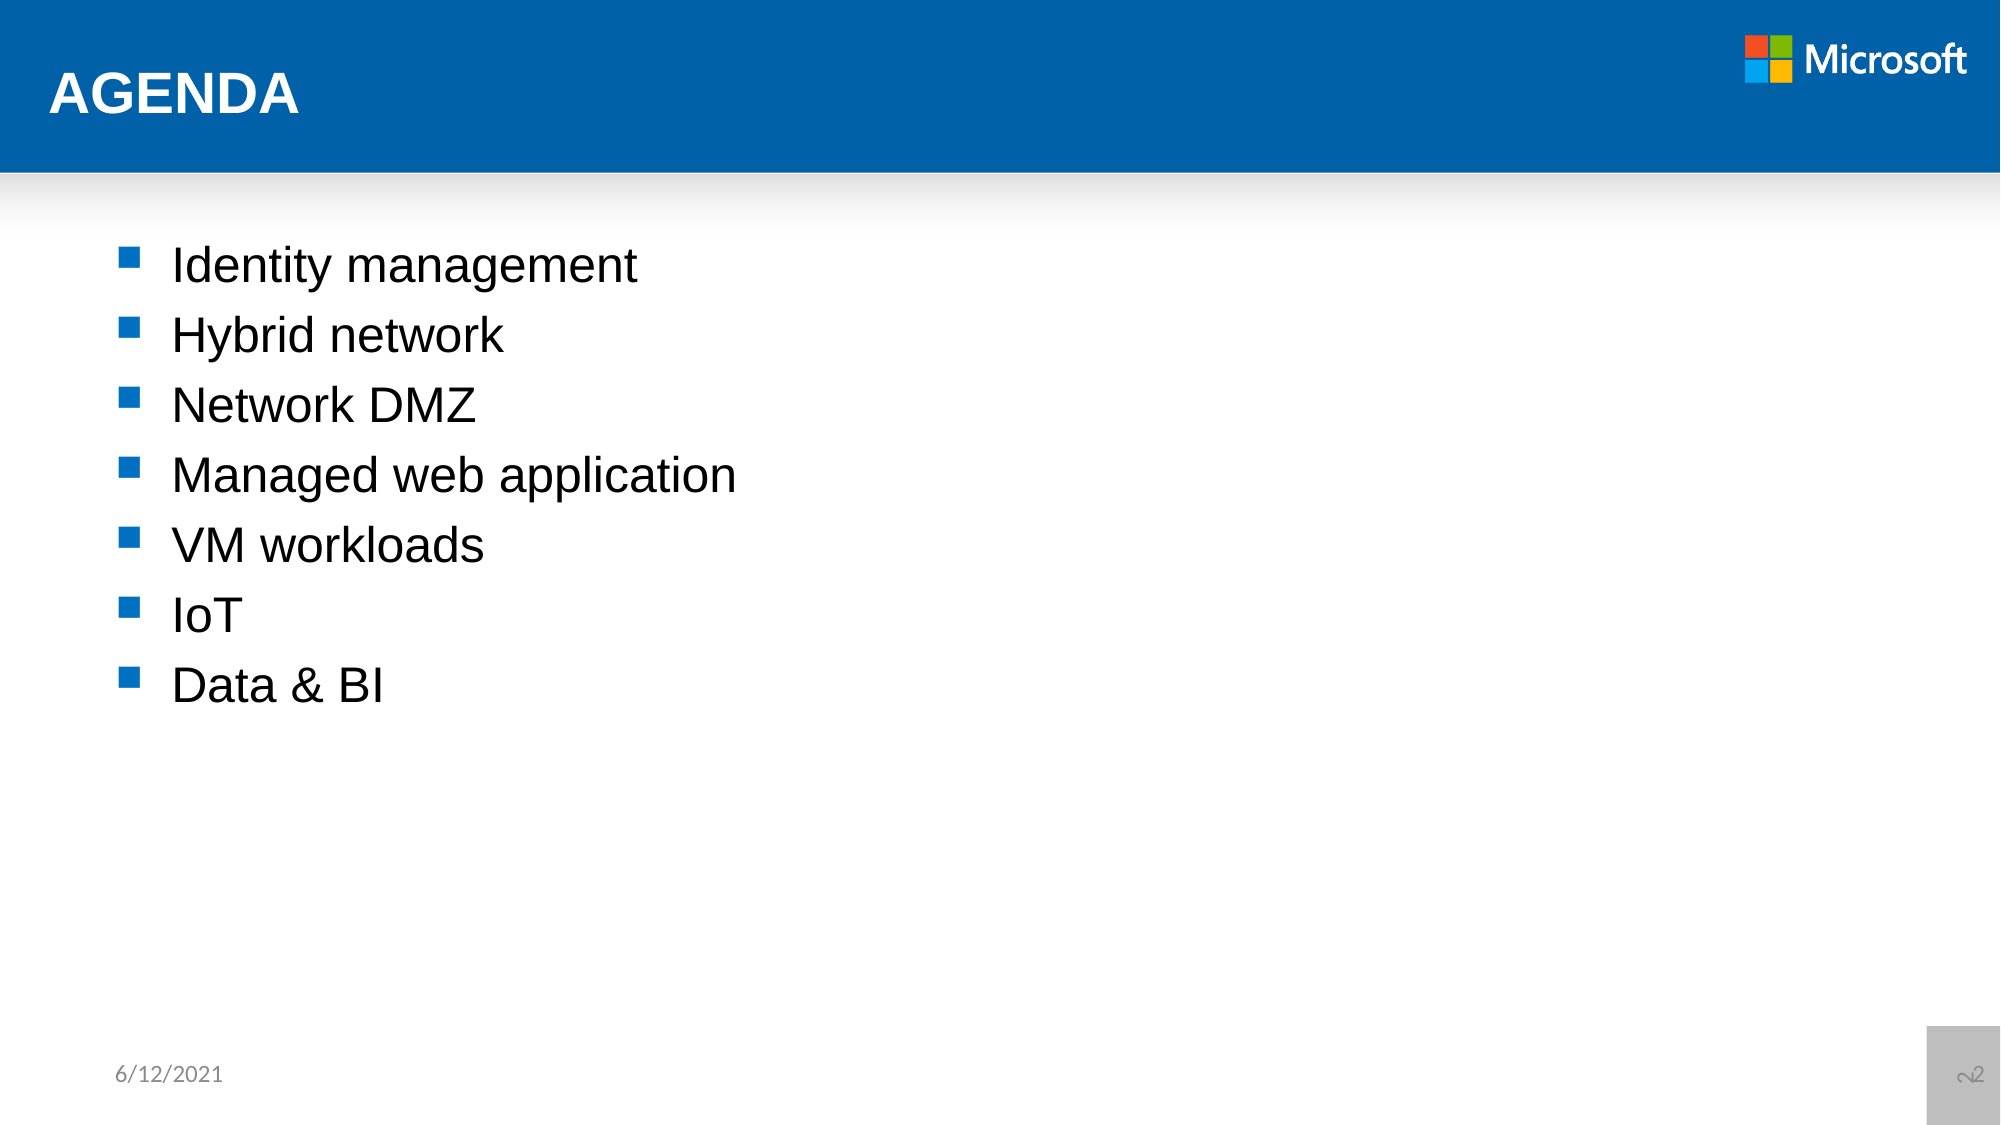

# AGENDA
Identity management
Hybrid network
Network DMZ
Managed web application
VM workloads
IoT
Data & BI
2
6/12/2021